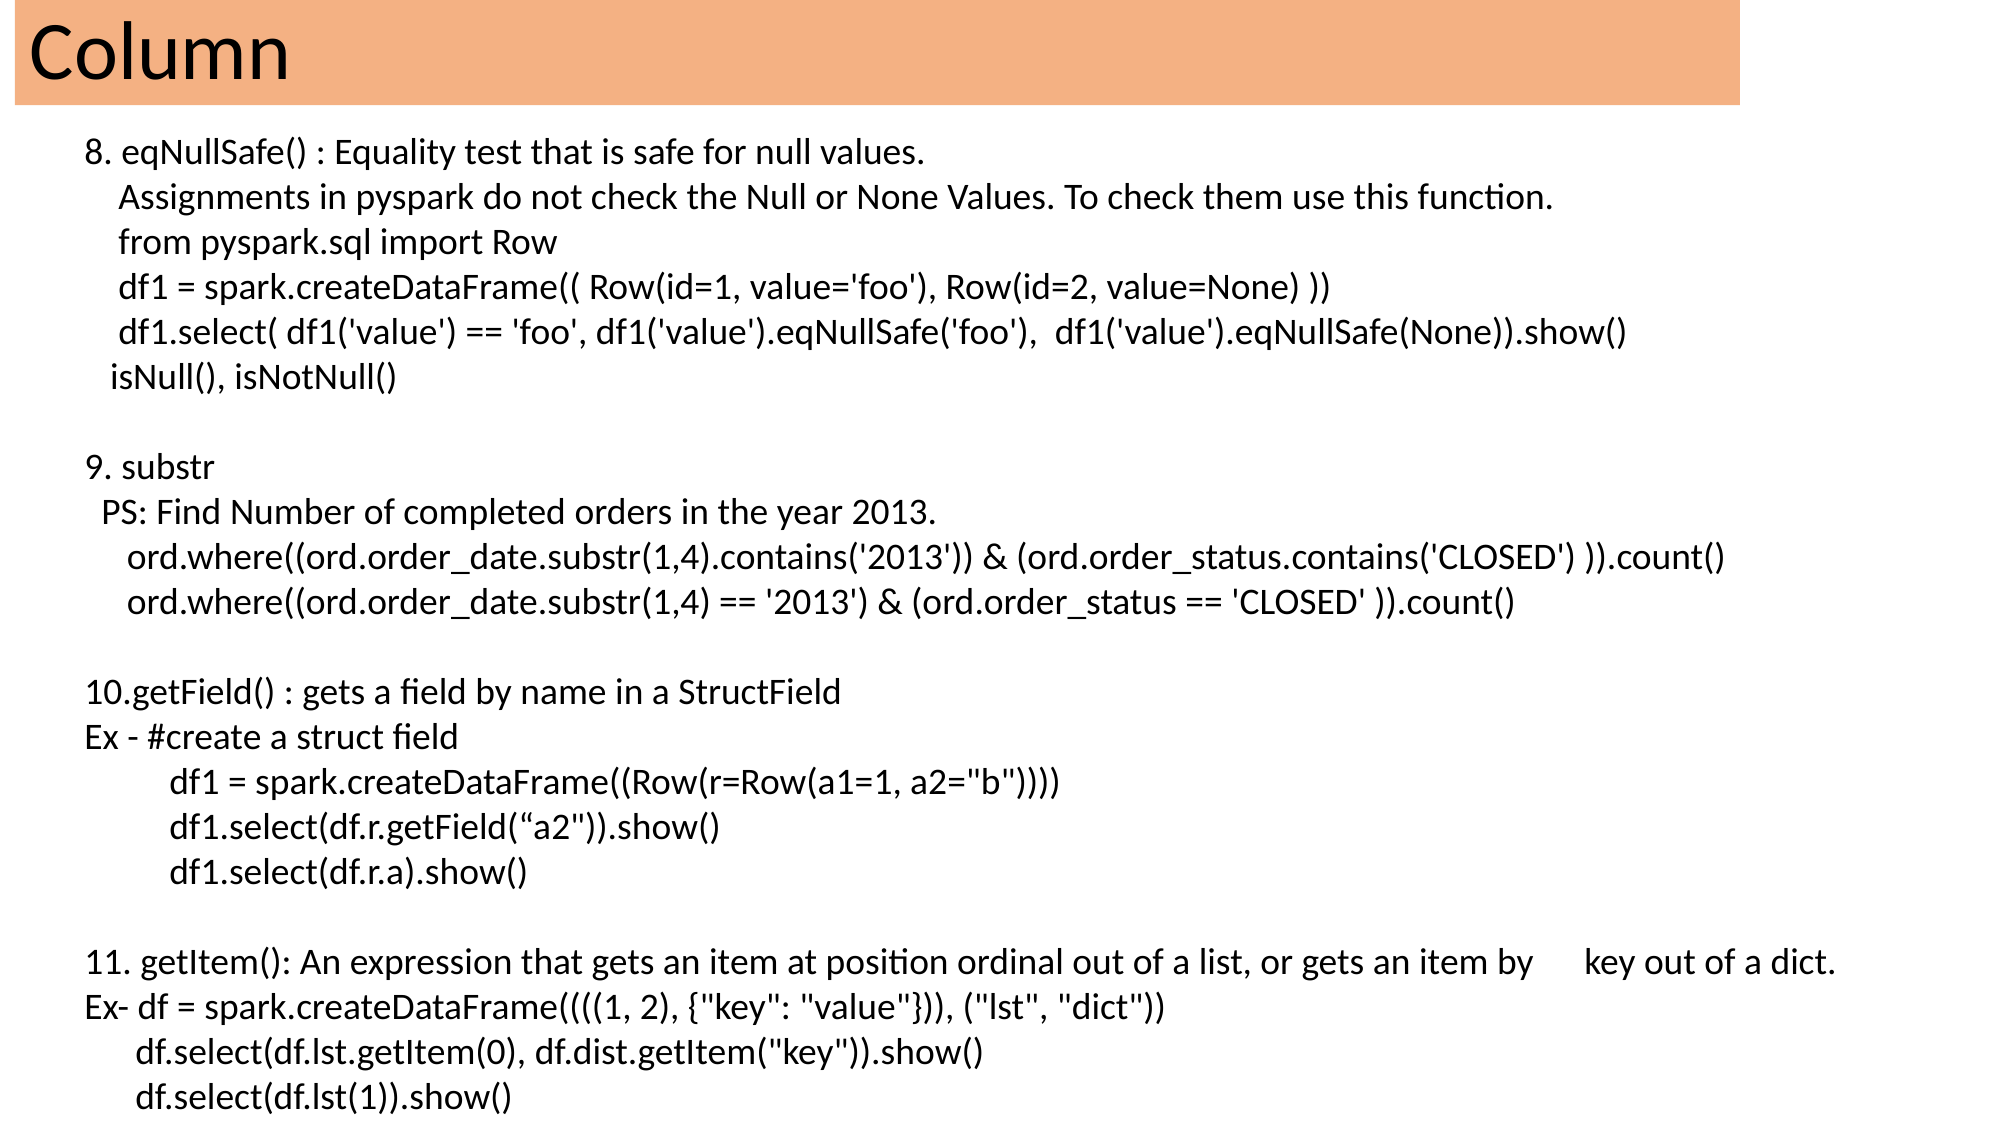

Column
8. eqNullSafe() : Equality test that is safe for null values.
    Assignments in pyspark do not check the Null or None Values. To check them use this function.
    from pyspark.sql import Row
    df1 = spark.createDataFrame(( Row(id=1, value='foo'), Row(id=2, value=None) ))
    df1.select( df1('value') == 'foo', df1('value').eqNullSafe('foo'),  df1('value').eqNullSafe(None)).show()
   isNull(), isNotNull()

9. substr
  PS: Find Number of completed orders in the year 2013.
     ord.where((ord.order_date.substr(1,4).contains('2013')) & (ord.order_status.contains('CLOSED') )).count()
     ord.where((ord.order_date.substr(1,4) == '2013') & (ord.order_status == 'CLOSED' )).count()

10.getField() : gets a field by name in a StructField
Ex - #create a struct field
          df1 = spark.createDataFrame((Row(r=Row(a1=1, a2="b"))))
          df1.select(df.r.getField(“a2")).show()
          df1.select(df.r.a).show()

11. getItem(): An expression that gets an item at position ordinal out of a list, or gets an item by 	key out of a dict.
Ex- df = spark.createDataFrame((((1, 2), {"key": "value"})), ("lst", "dict"))
      df.select(df.lst.getItem(0), df.dist.getItem("key")).show()
      df.select(df.lst(1)).show()